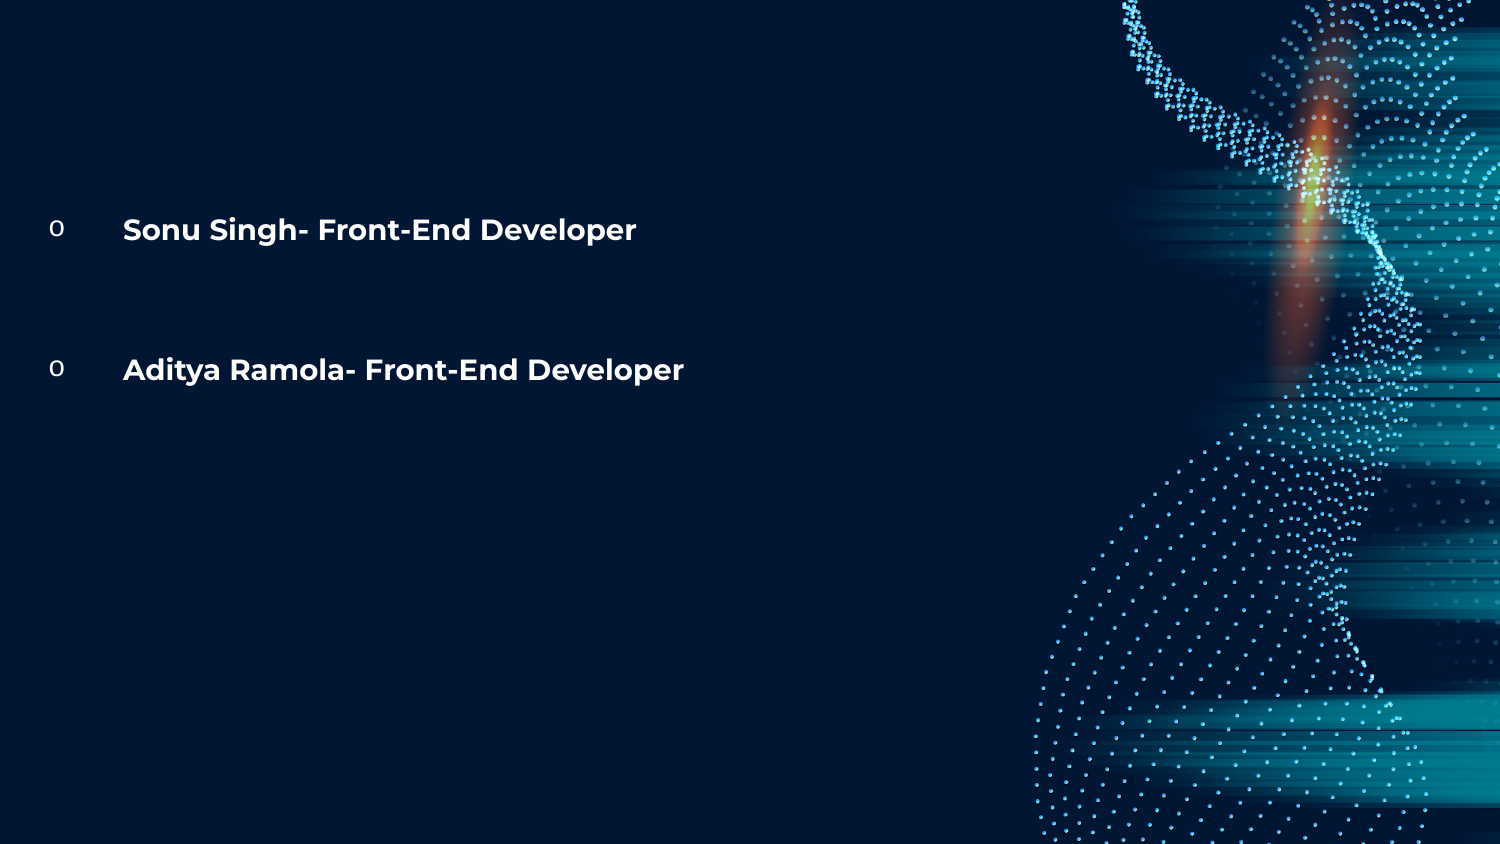

Sonu Singh- Front-End Developer

Aditya Ramola- Front-End Developer